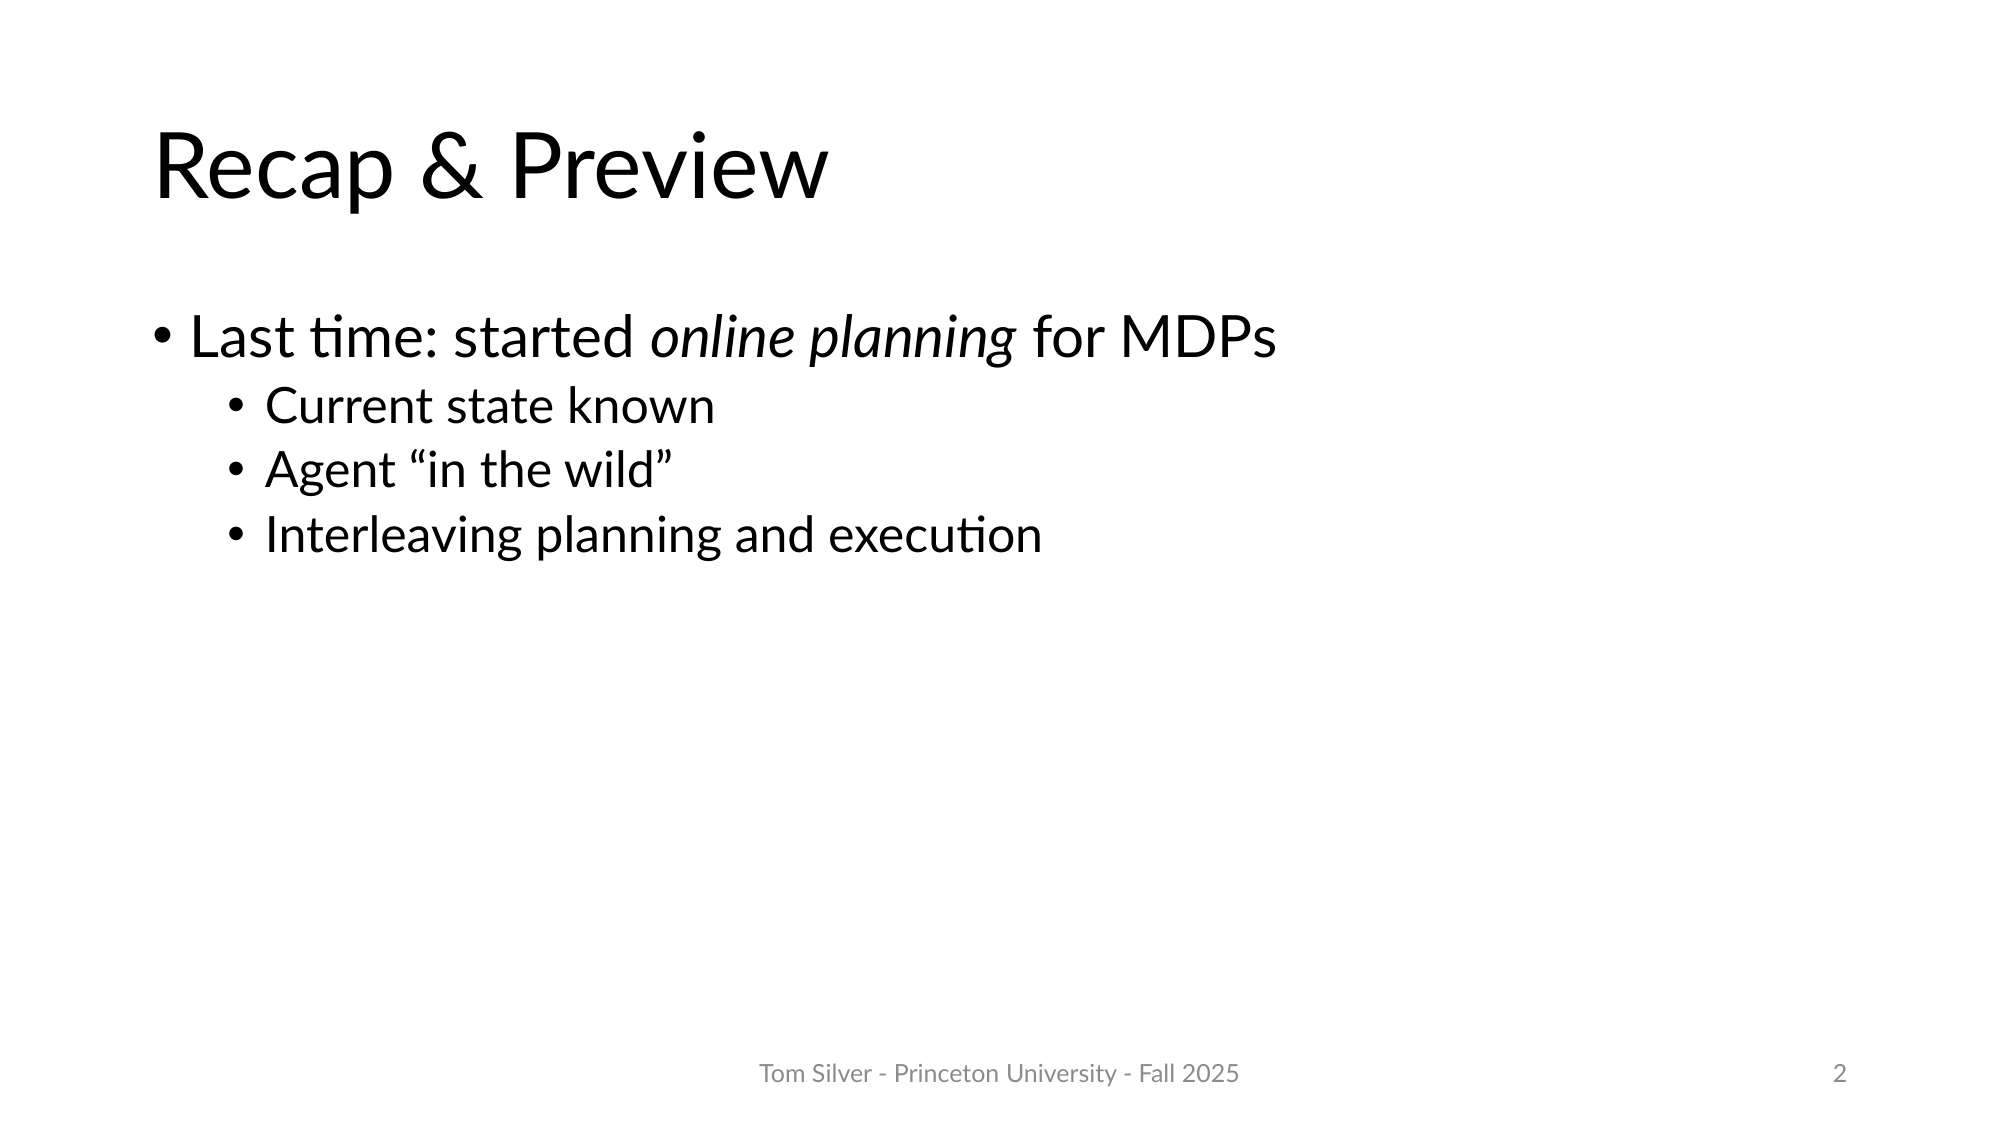

# Recap & Preview
Last time: started online planning for MDPs
Current state known
Agent “in the wild”
Interleaving planning and execution
Tom Silver - Princeton University - Fall 2025
2